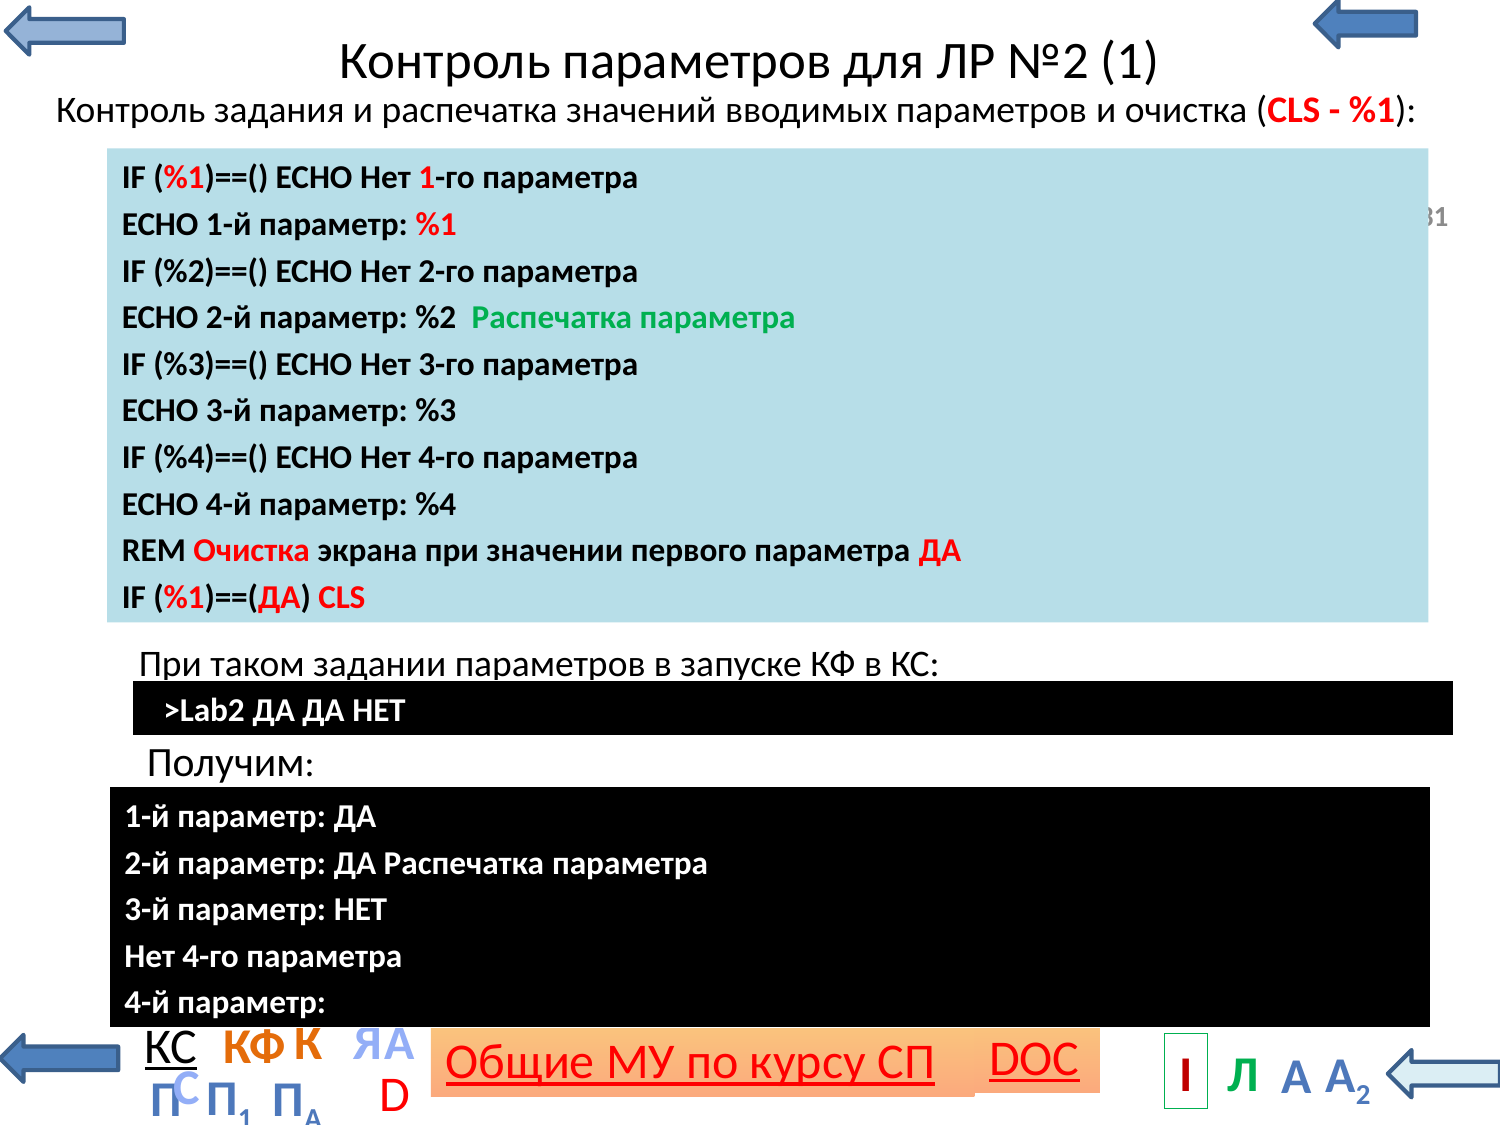

# Контроль параметров для ЛР №2 (1)
Контроль задания и распечатка значений вводимых параметров и очистка (CLS - %1):
IF (%1)==() ECHO Нет 1-го параметра
ECHO 1-й параметр: %1
IF (%2)==() ECHO Нет 2-го параметра
ECHO 2-й параметр: %2  Распечатка параметра
IF (%3)==() ECHO Нет 3-го параметра
ECHO 3-й параметр: %3
IF (%4)==() ECHO Нет 4-го параметра
ECHO 4-й параметр: %4
REM Очистка экрана при значении первого параметра ДА
IF (%1)==(ДА) CLS
31
При таком задании параметров в запуске КФ в КС:
>>Lab2 ДА ДА НЕТ
Получим:
1-й параметр: ДА
2-й параметр: ДА Распечатка параметра
3-й параметр: НЕТ
Нет 4-го параметра
4-й параметр:
С